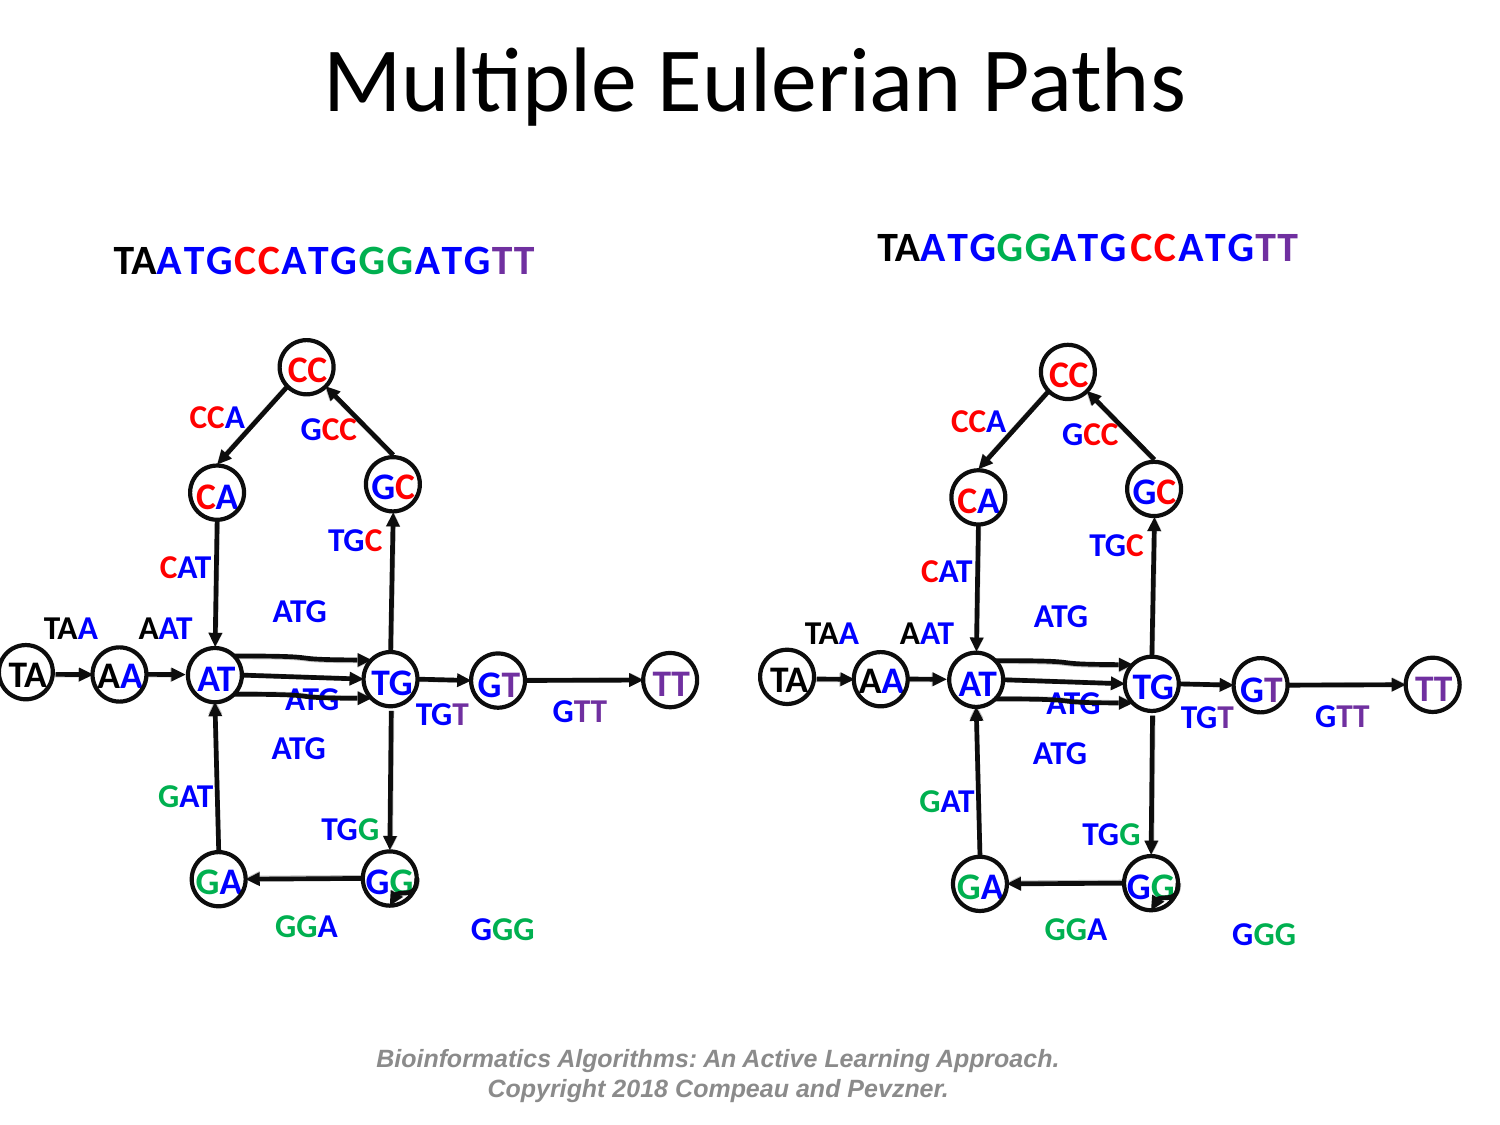

Multiple Eulerian Paths
TAA
T
G
G
G
A
T
G
C
C
A
T
G
T
T
TAA
T
G
C
C
A
T
G
G
G
A
T
G
T
T
CC

CC

CCA
CCA
GCC
GCC
GC

GC

CA

CA

TGC
TGC
CAT
CAT
ATG
ATG
TAA
AAT
TAA
AAT
TA

AA

AT

TA

AA

TG

TT

AT

GT

TG

TT

GT

ATG
ATG
GTT
TGT
GTT
TGT
ATG
ATG
GAT
GAT
TGG
TGG
GA

GG

GA

GG

GGA
GGA
GGG
GGG
Bioinformatics Algorithms: An Active Learning Approach. Copyright 2018 Compeau and Pevzner.